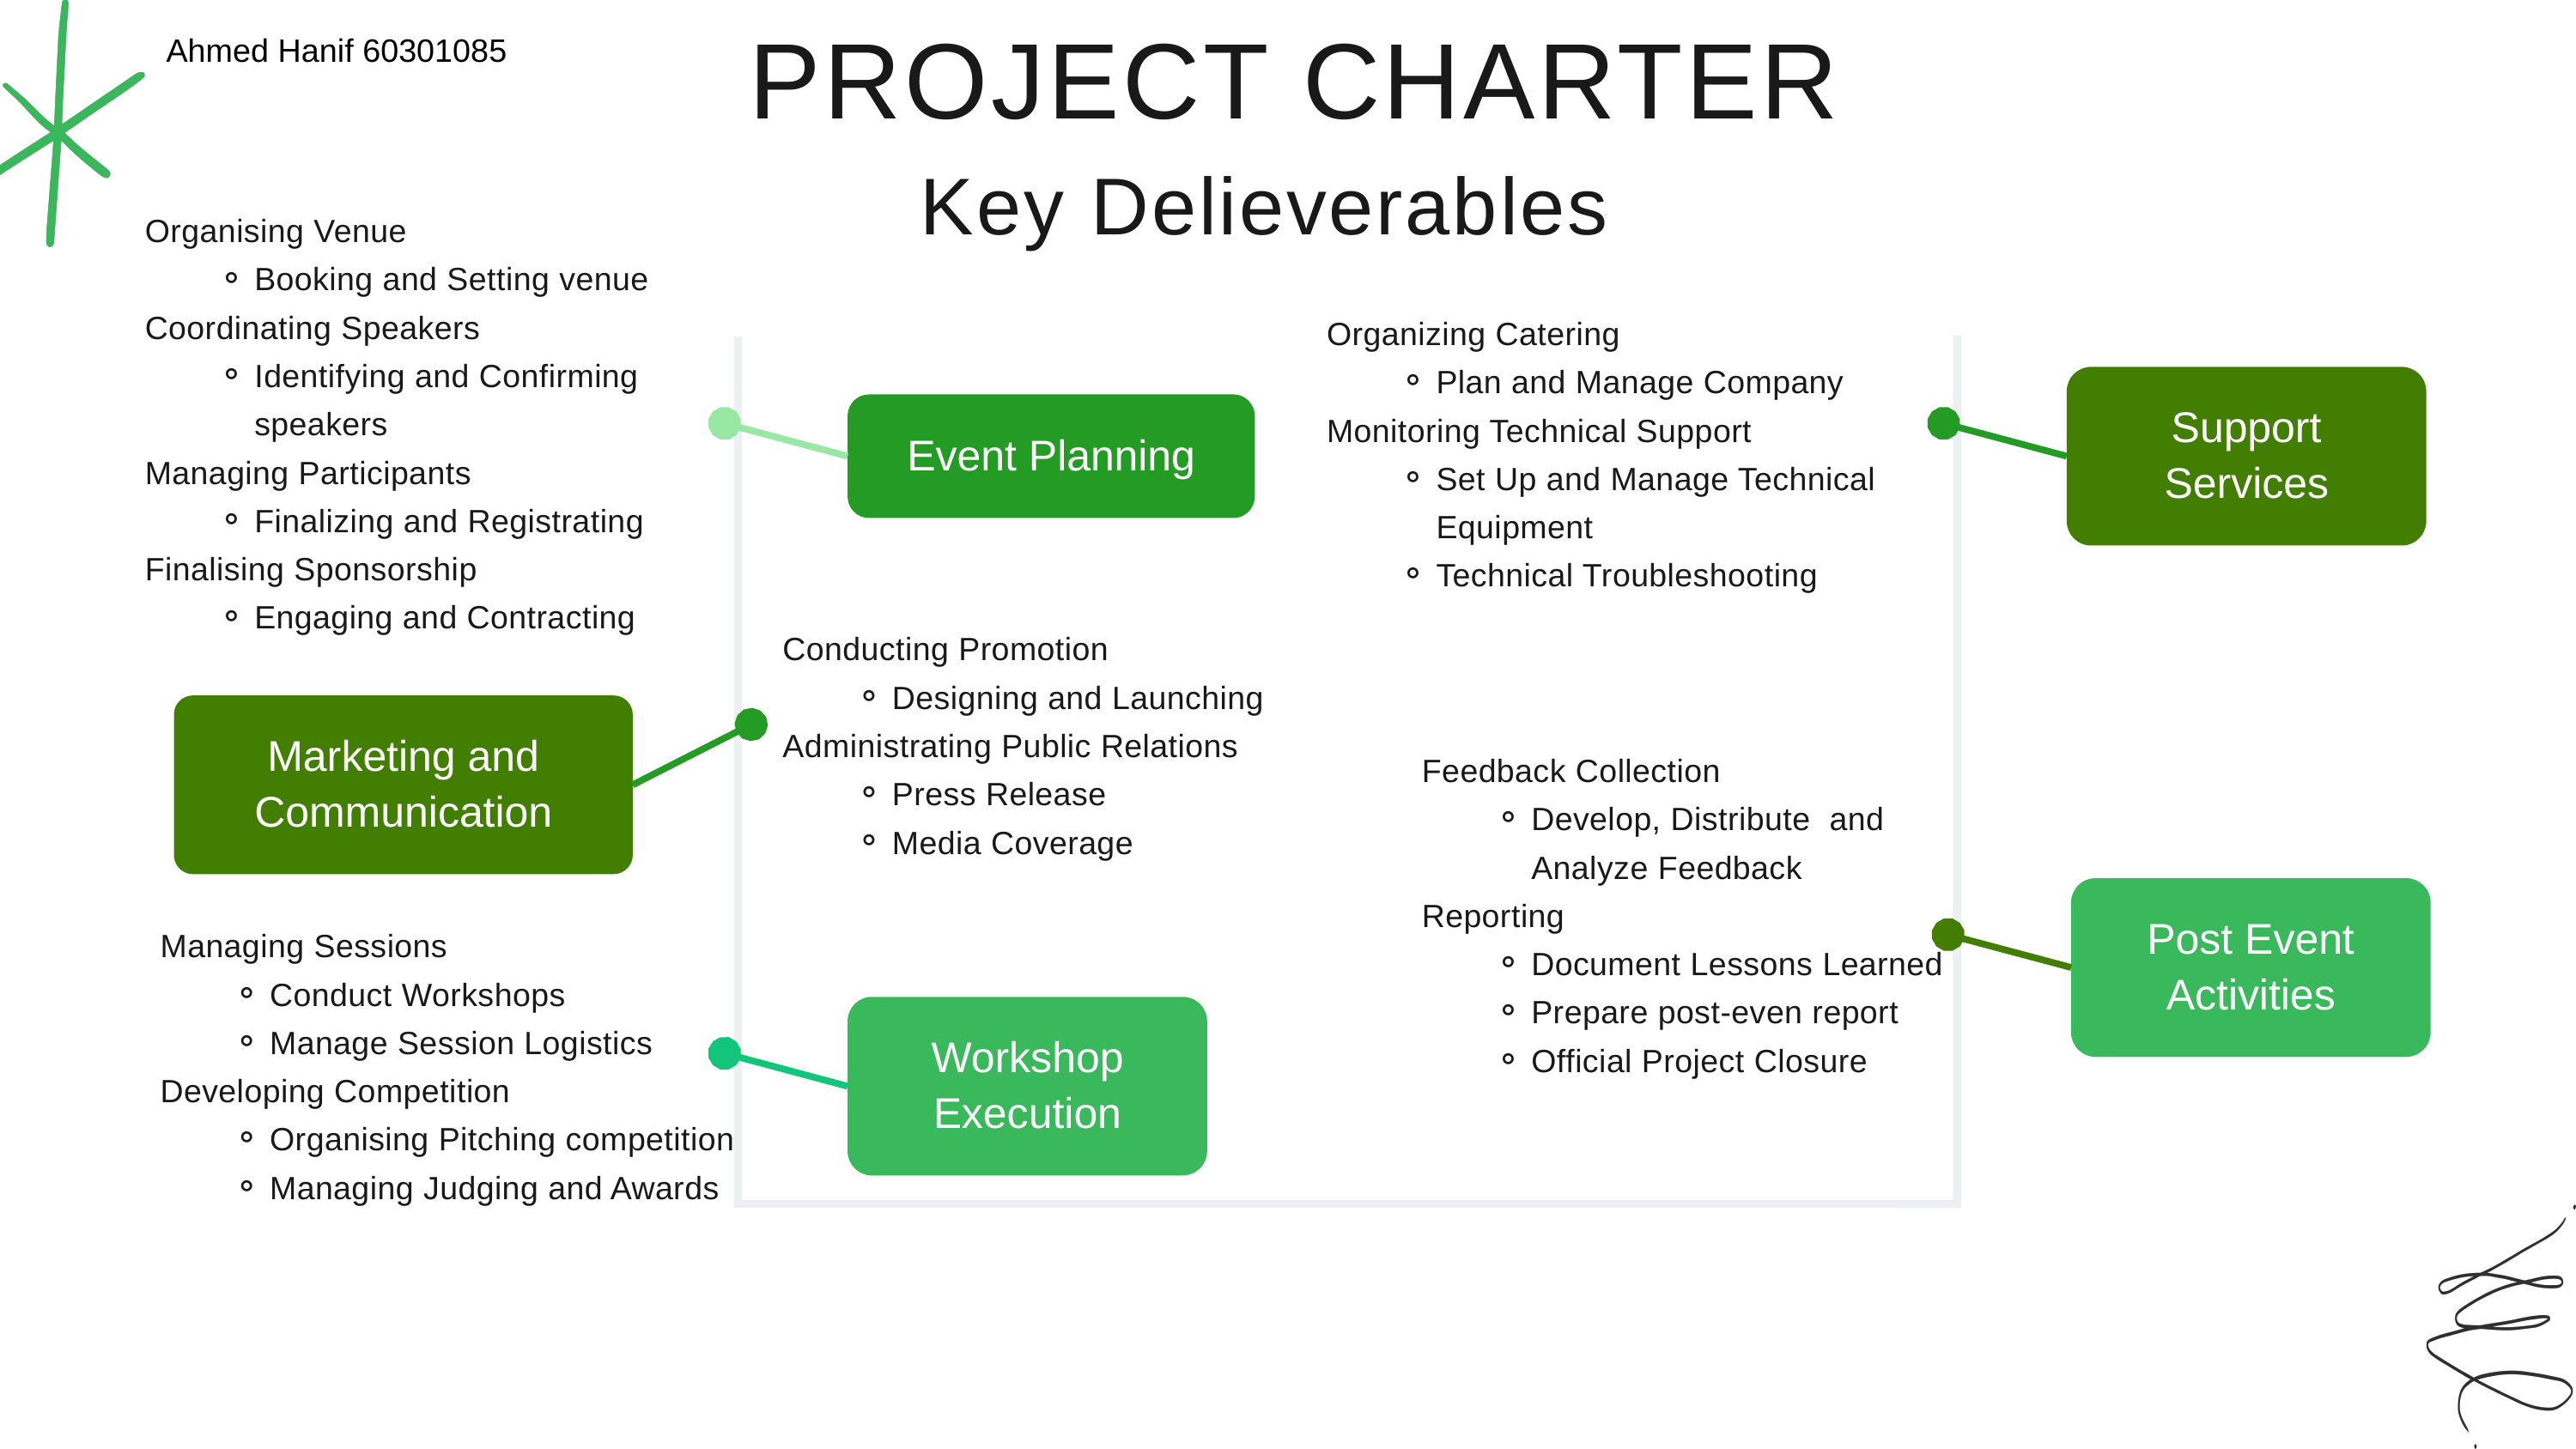

PROJECT CHARTER

Ahmed Hanif 60301085

Key Delieverables
Organising Venue
Booking and Setting venue
Coordinating Speakers
Identifying and Confirming speakers
Managing Participants
Finalizing and Registrating
Finalising Sponsorship
Engaging and Contracting
Organizing Catering
Plan and Manage Company
Monitoring Technical Support
Set Up and Manage Technical Equipment
Technical Troubleshooting

Support Services

Event Planning

Conducting Promotion
Designing and Launching
Administrating Public Relations
Press Release
Media Coverage

Marketing and Communication

Feedback Collection
Develop, Distribute  and Analyze Feedback
Reporting
Document Lessons Learned
Prepare post-even report
Official Project Closure

Post Event Activities
Managing Sessions
Conduct Workshops
Manage Session Logistics
Developing Competition
Organising Pitching competition
Managing Judging and Awards

Workshop Execution